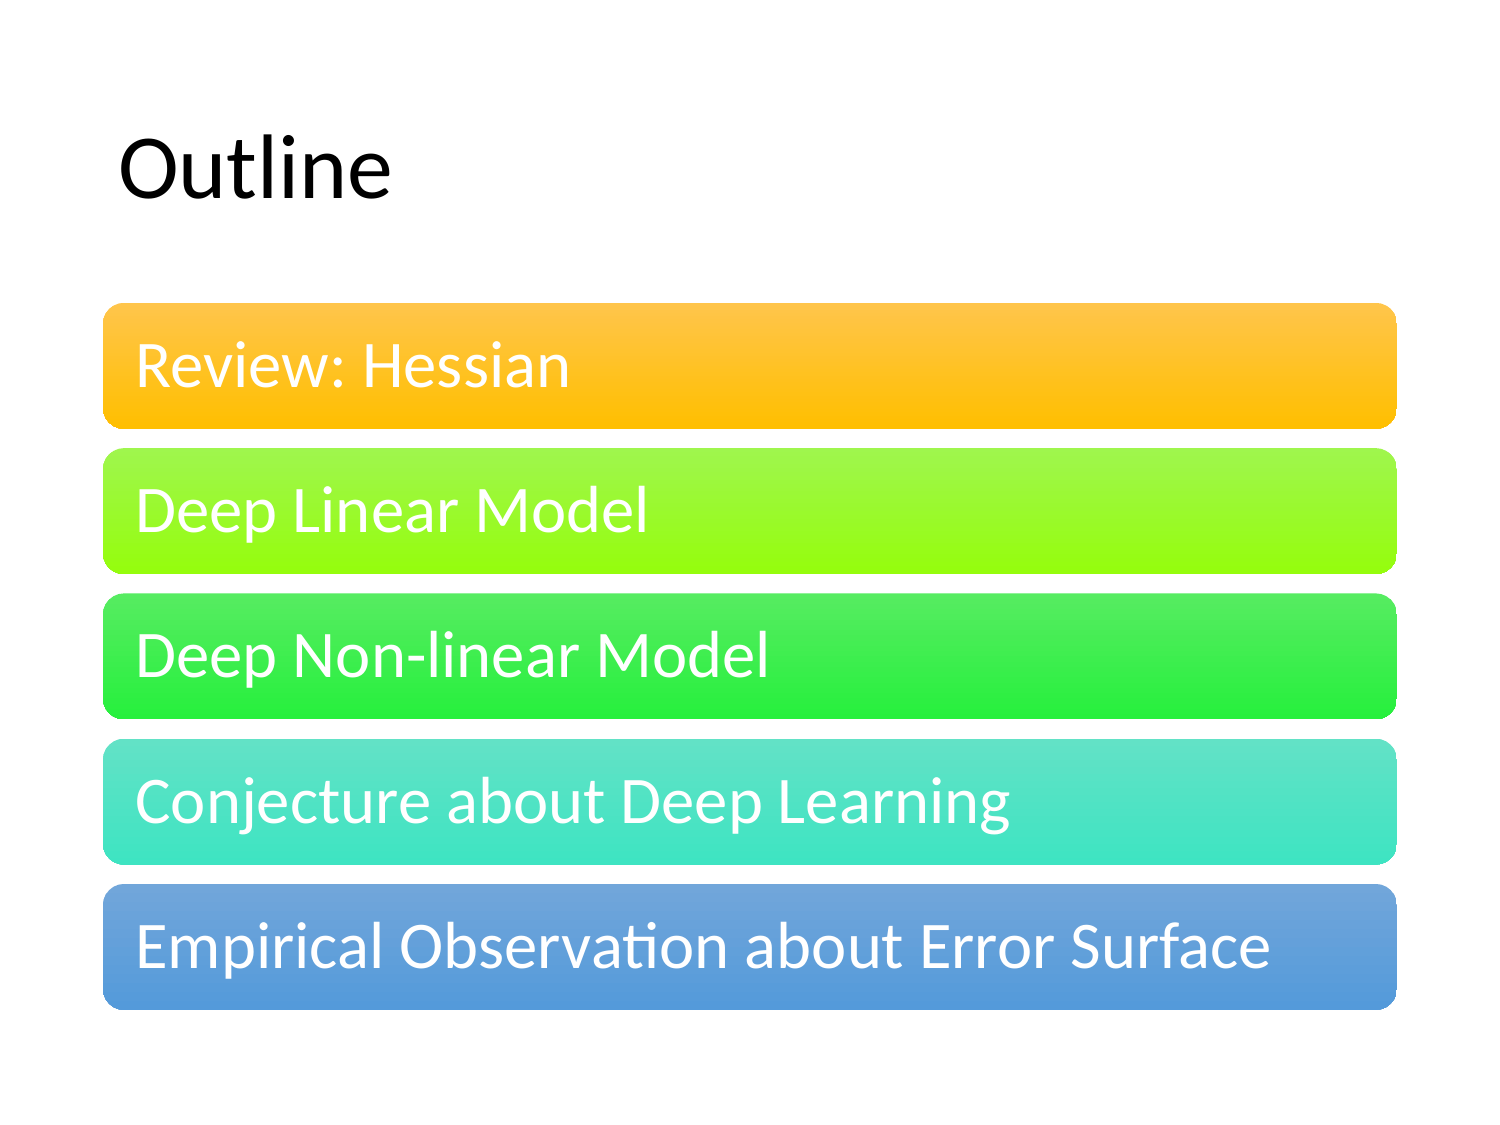

# Outline
Review: Hessian
Deep Linear Model
Deep Non-linear Model
Conjecture about Deep Learning
Empirical Observation about Error Surface